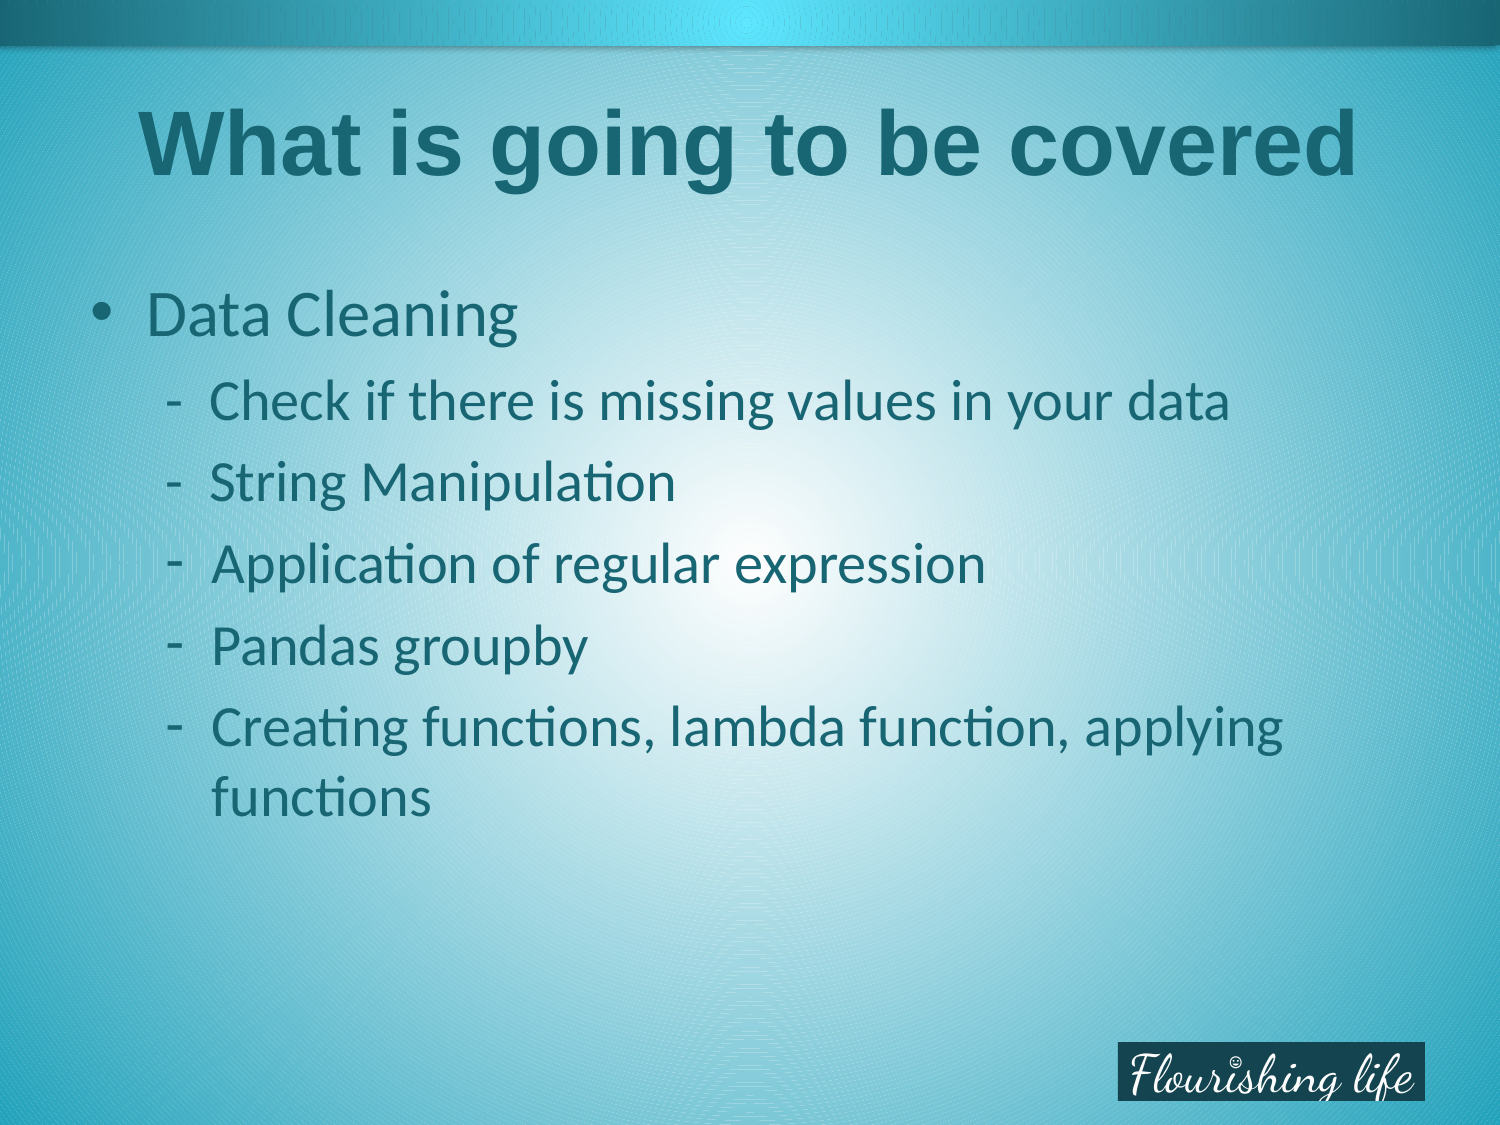

# What is going to be covered
Data Cleaning
-  Check if there is missing values in your data
-  String Manipulation
Application of regular expression
Pandas groupby
Creating functions, lambda function, applying functions